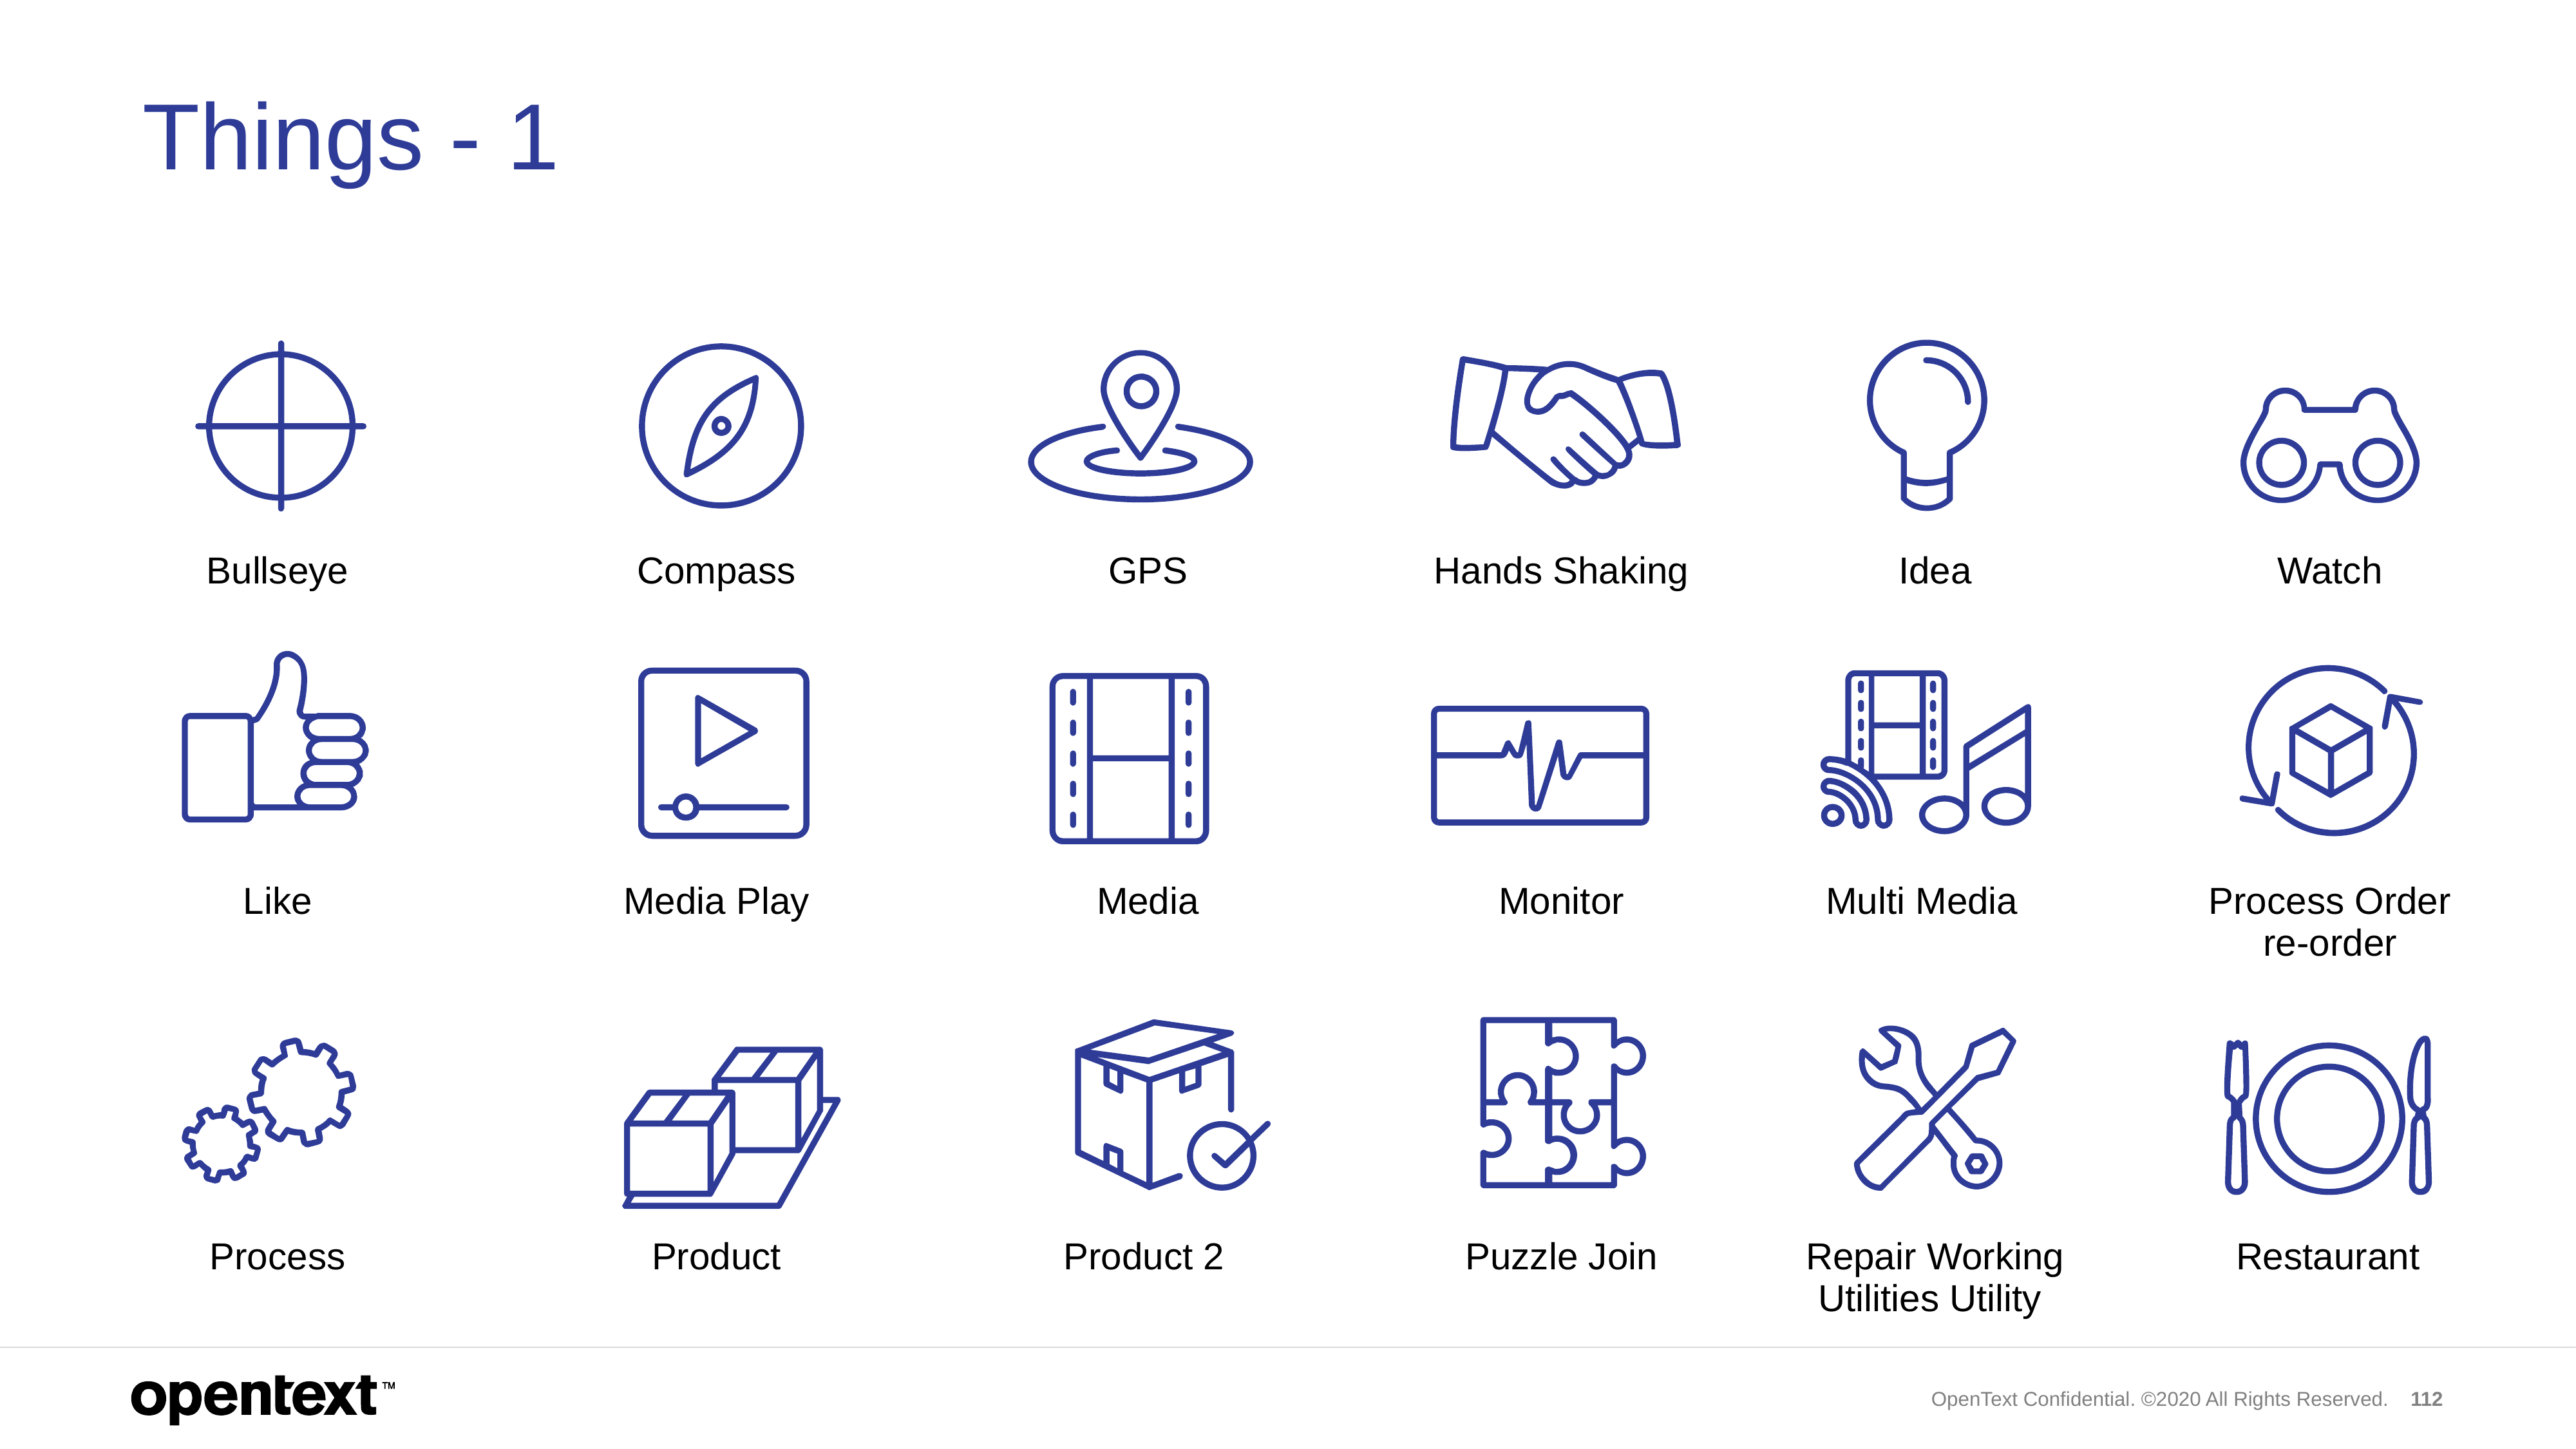

# Things - 1

Bullseye
Compass
GPS
Hands Shaking
Idea
Watch

Like
Media Play
Media
Monitor
Multi Media
Process Order re-order

Process
Product
Product 2
Puzzle Join
Repair Working Utilities Utility
Restaurant